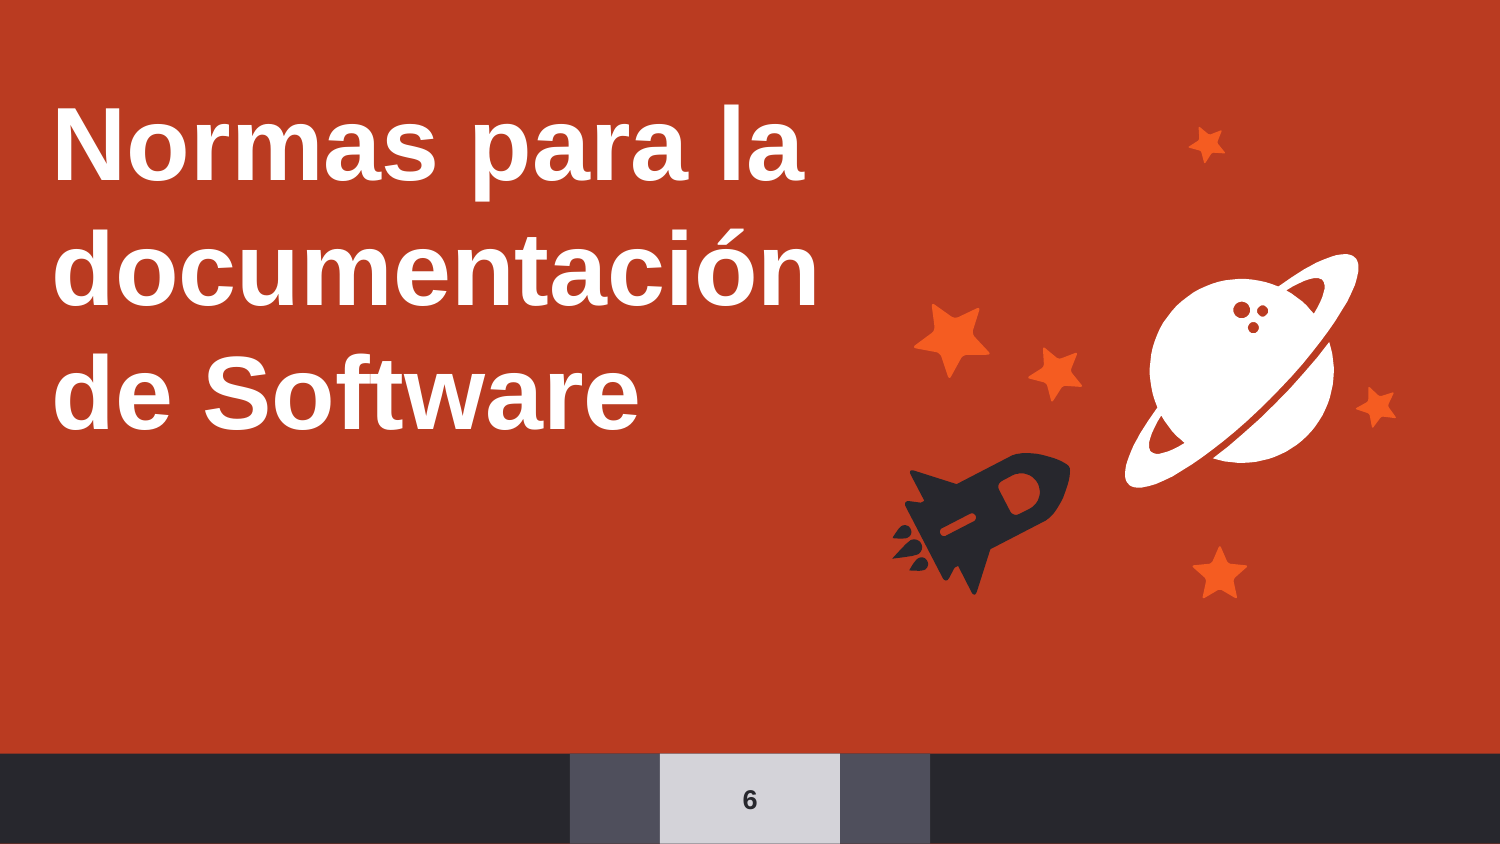

Normas para la documentación de Software

6